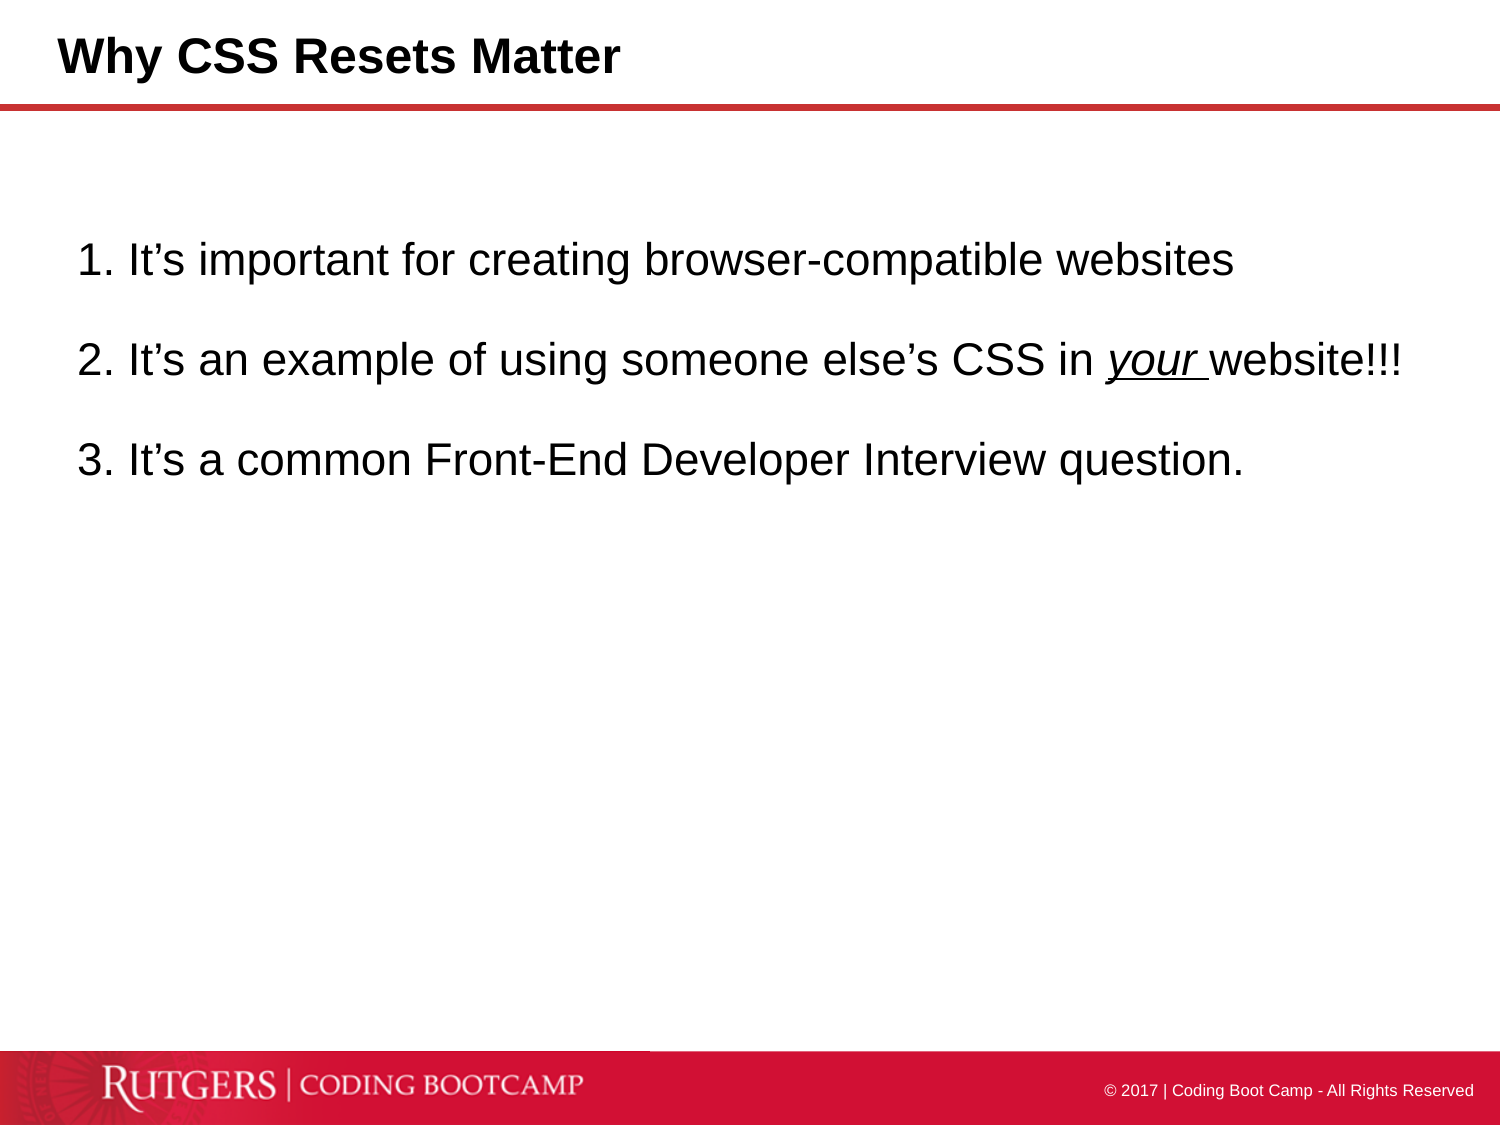

Why CSS Resets Matter
 It’s important for creating browser-compatible websites

 It’s an example of using someone else’s CSS in your website!!!

 It’s a common Front-End Developer Interview question.